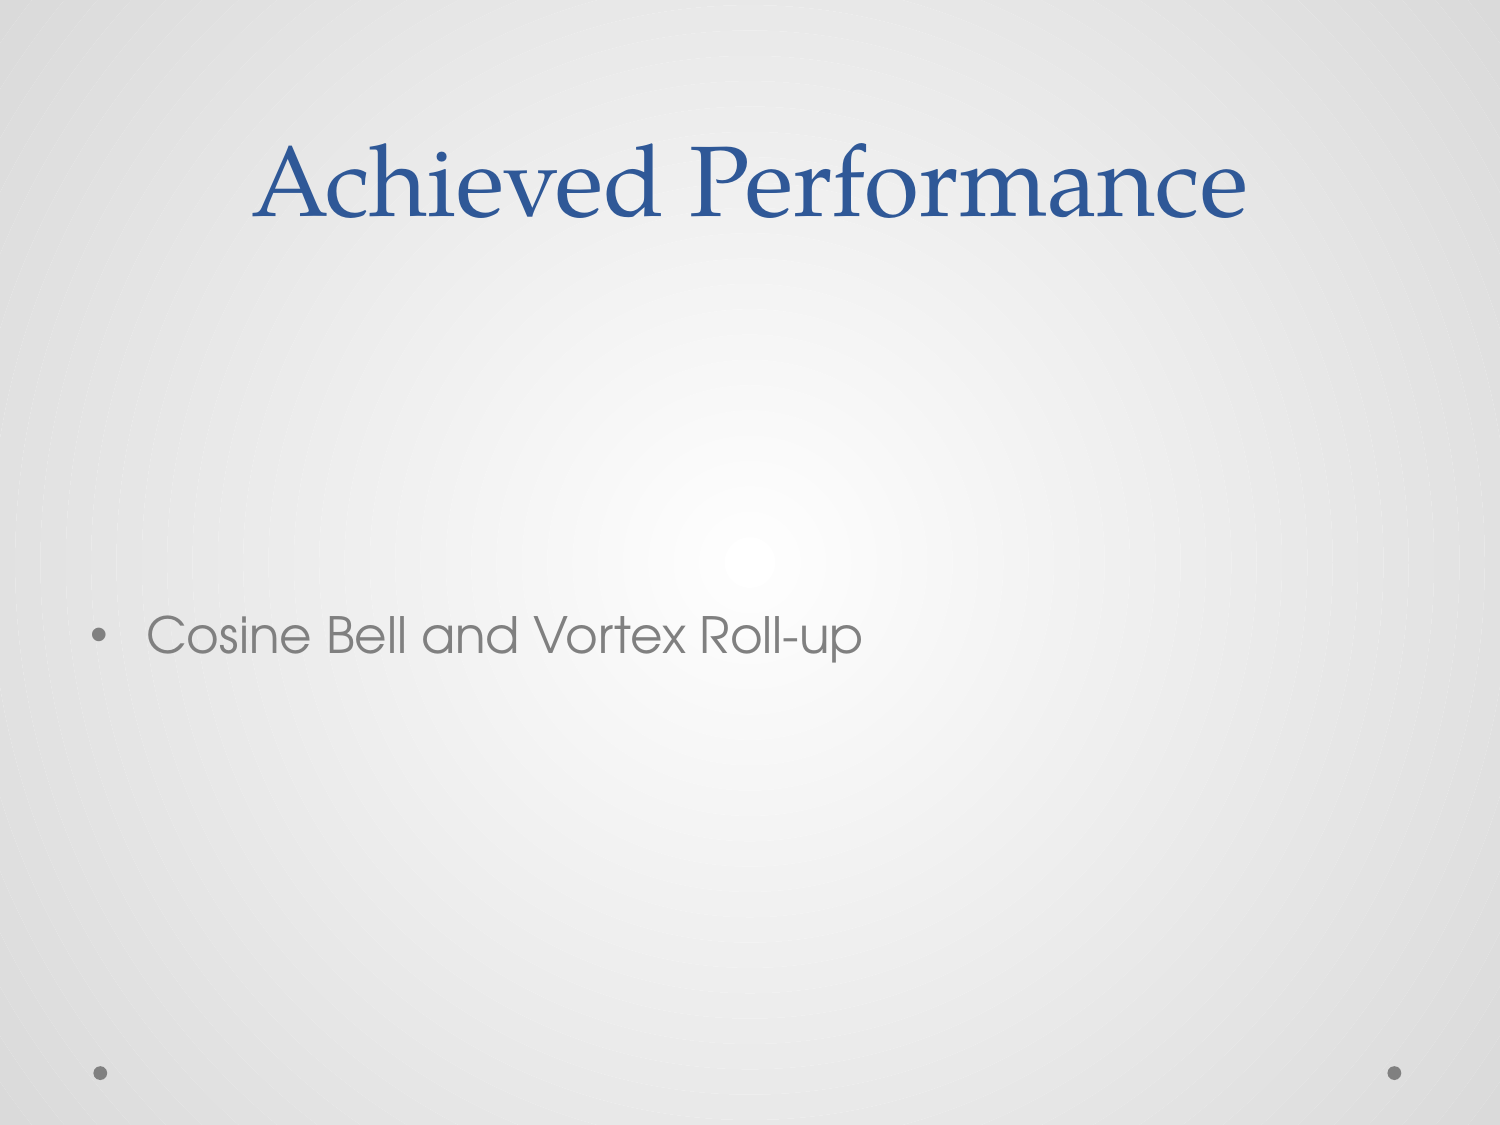

# Achieved Performance
Cosine Bell and Vortex Roll-up